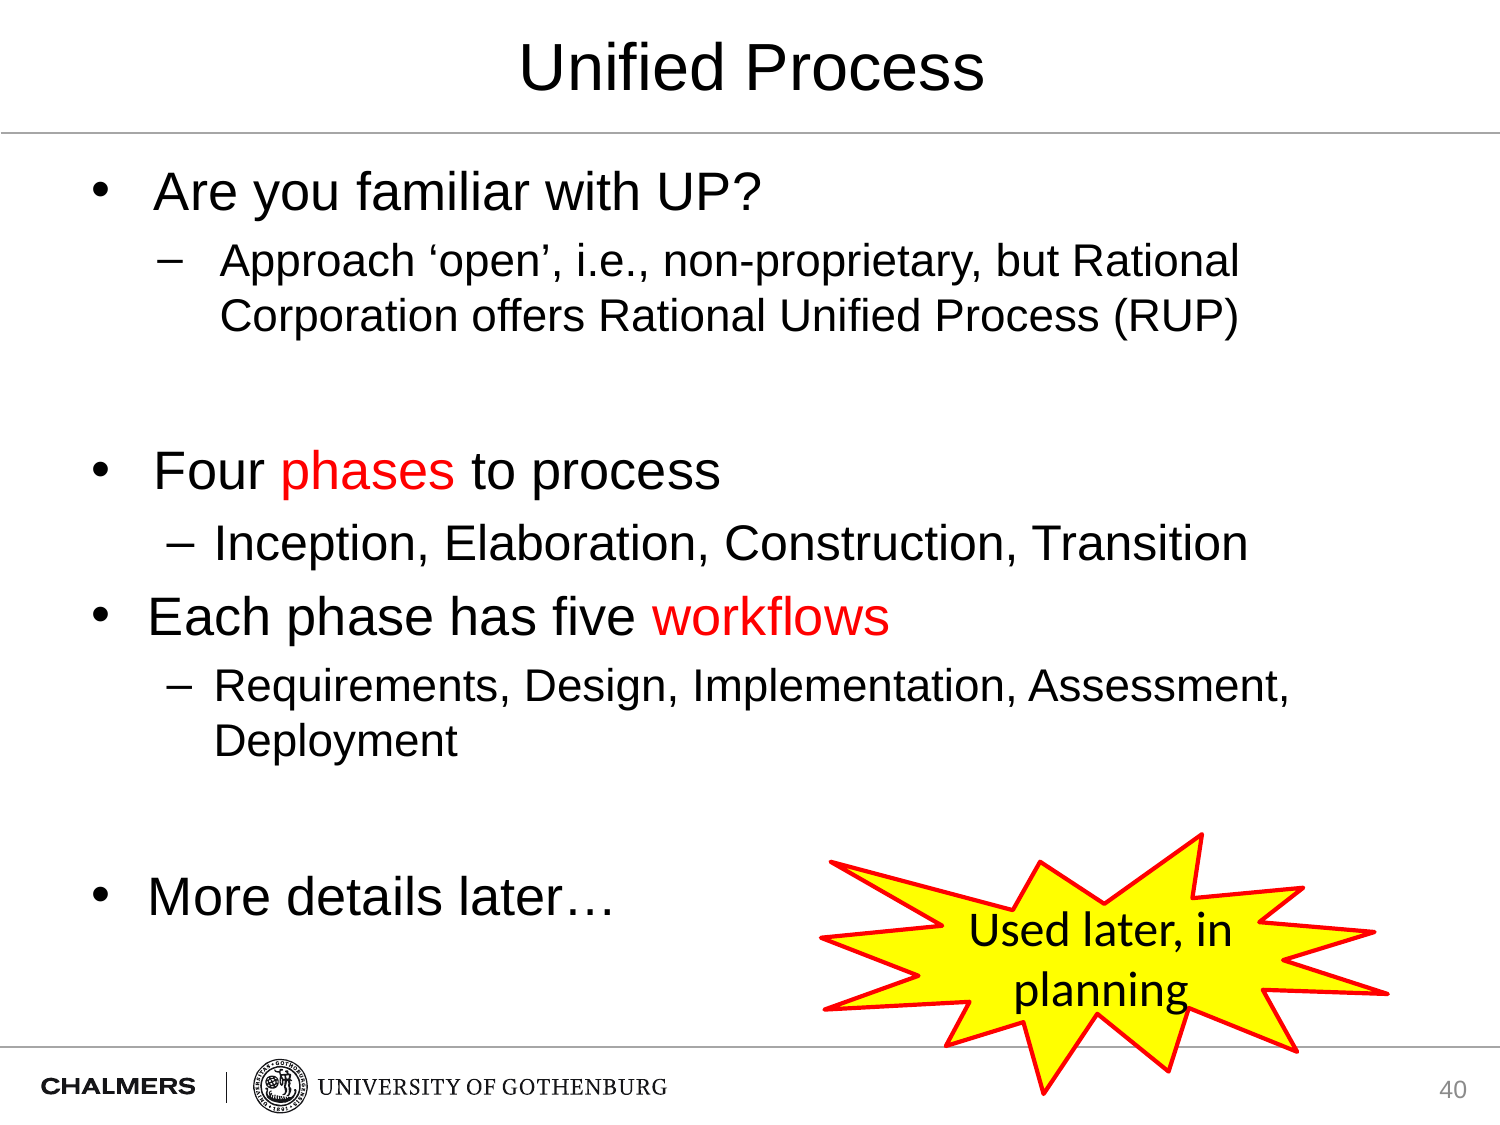

# Unified Process
Are you familiar with UP?
Approach ‘open’, i.e., non-proprietary, but Rational Corporation offers Rational Unified Process (RUP)

Four phases to process
Inception, Elaboration, Construction, Transition
Each phase has five workflows
Requirements, Design, Implementation, Assessment, Deployment

More details later…
Used later, in planning
40